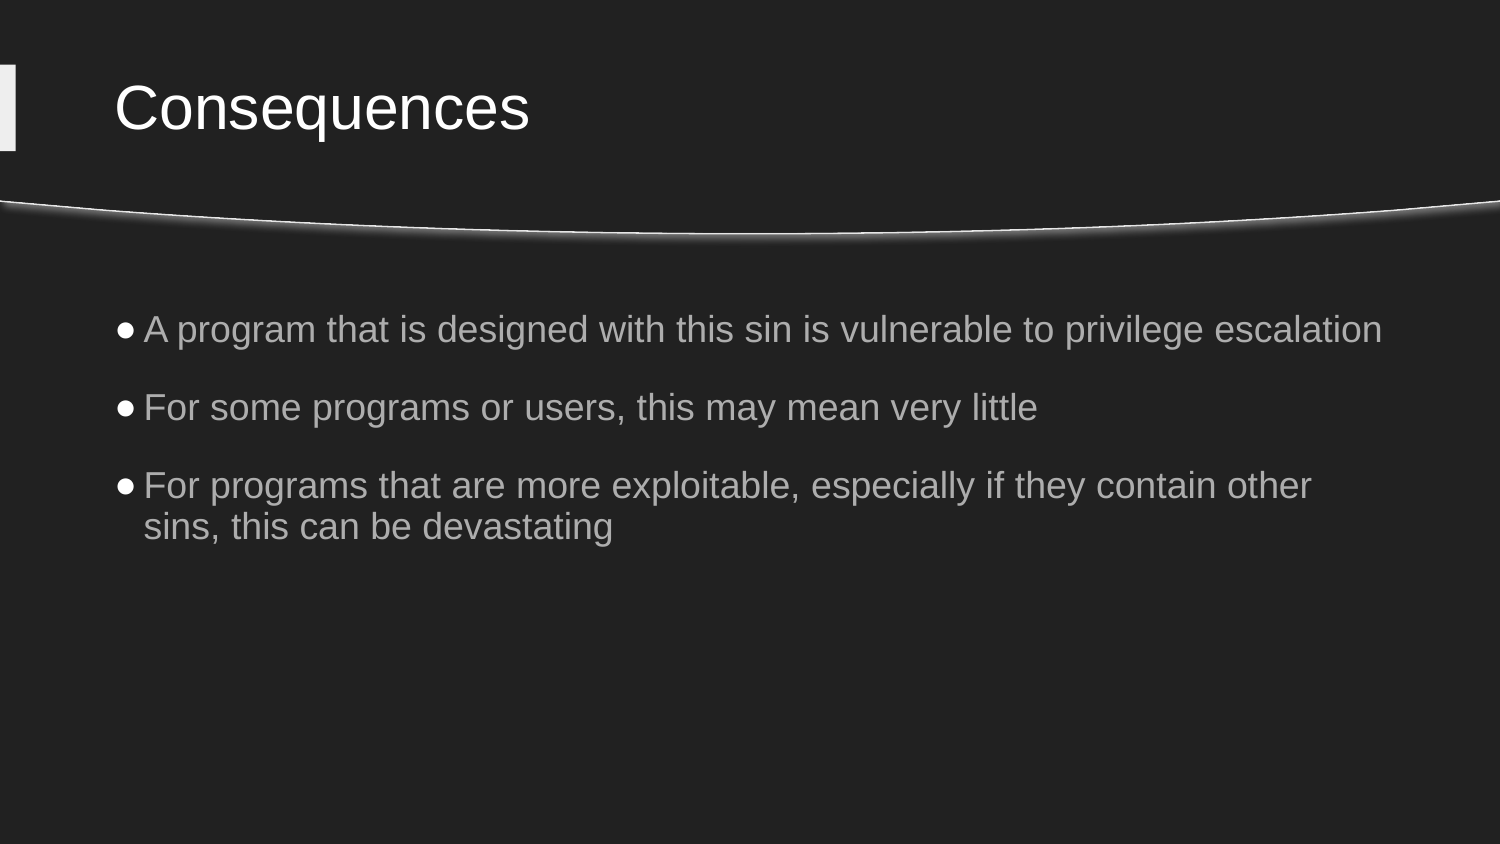

# Consequences

A program that is designed with this sin is vulnerable to privilege escalation
For some programs or users, this may mean very little
For programs that are more exploitable, especially if they contain other sins, this can be devastating